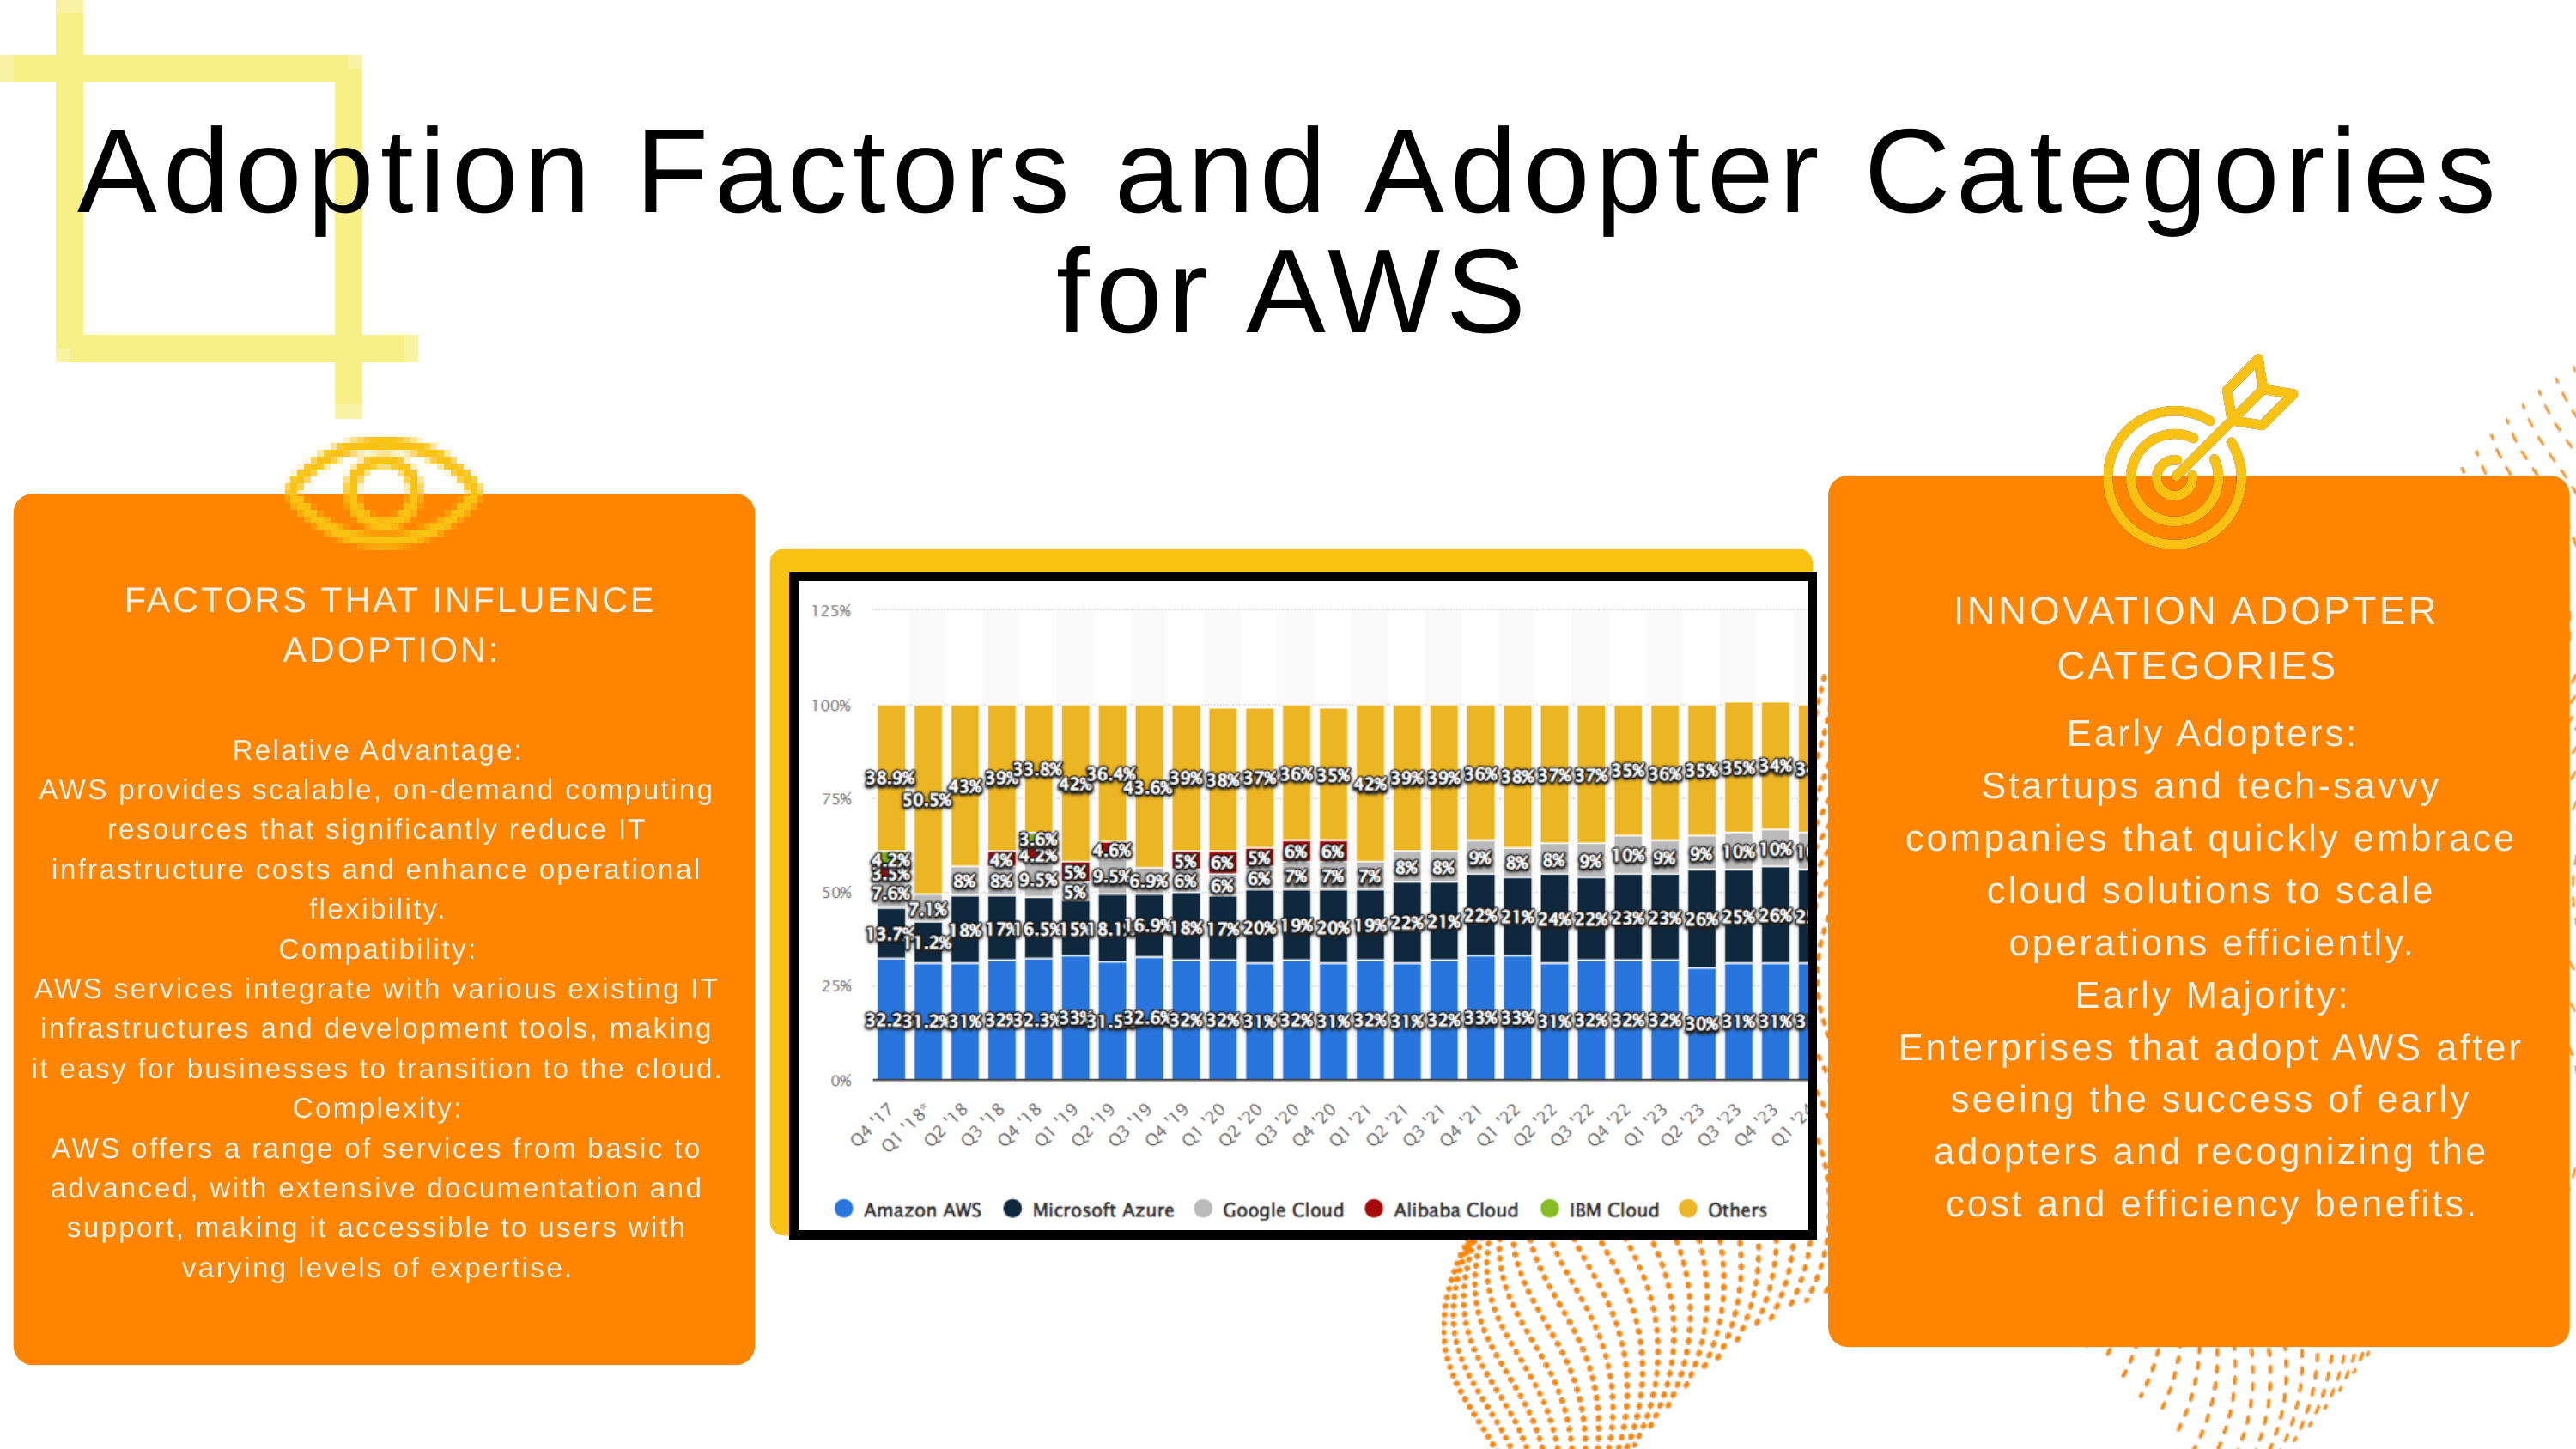

Adoption Factors and Adopter Categories for AWS

FACTORS THAT INFLUENCE ADOPTION:

INNOVATION ADOPTER CATEGORIES
Early Adopters:
Startups and tech-savvy companies that quickly embrace cloud solutions to scale operations efficiently.
Early Majority:
Enterprises that adopt AWS after seeing the success of early adopters and recognizing the cost and efficiency benefits.
Relative Advantage:
AWS provides scalable, on-demand computing resources that significantly reduce IT infrastructure costs and enhance operational flexibility.
Compatibility:
AWS services integrate with various existing IT infrastructures and development tools, making it easy for businesses to transition to the cloud.
Complexity:
AWS offers a range of services from basic to advanced, with extensive documentation and support, making it accessible to users with varying levels of expertise.